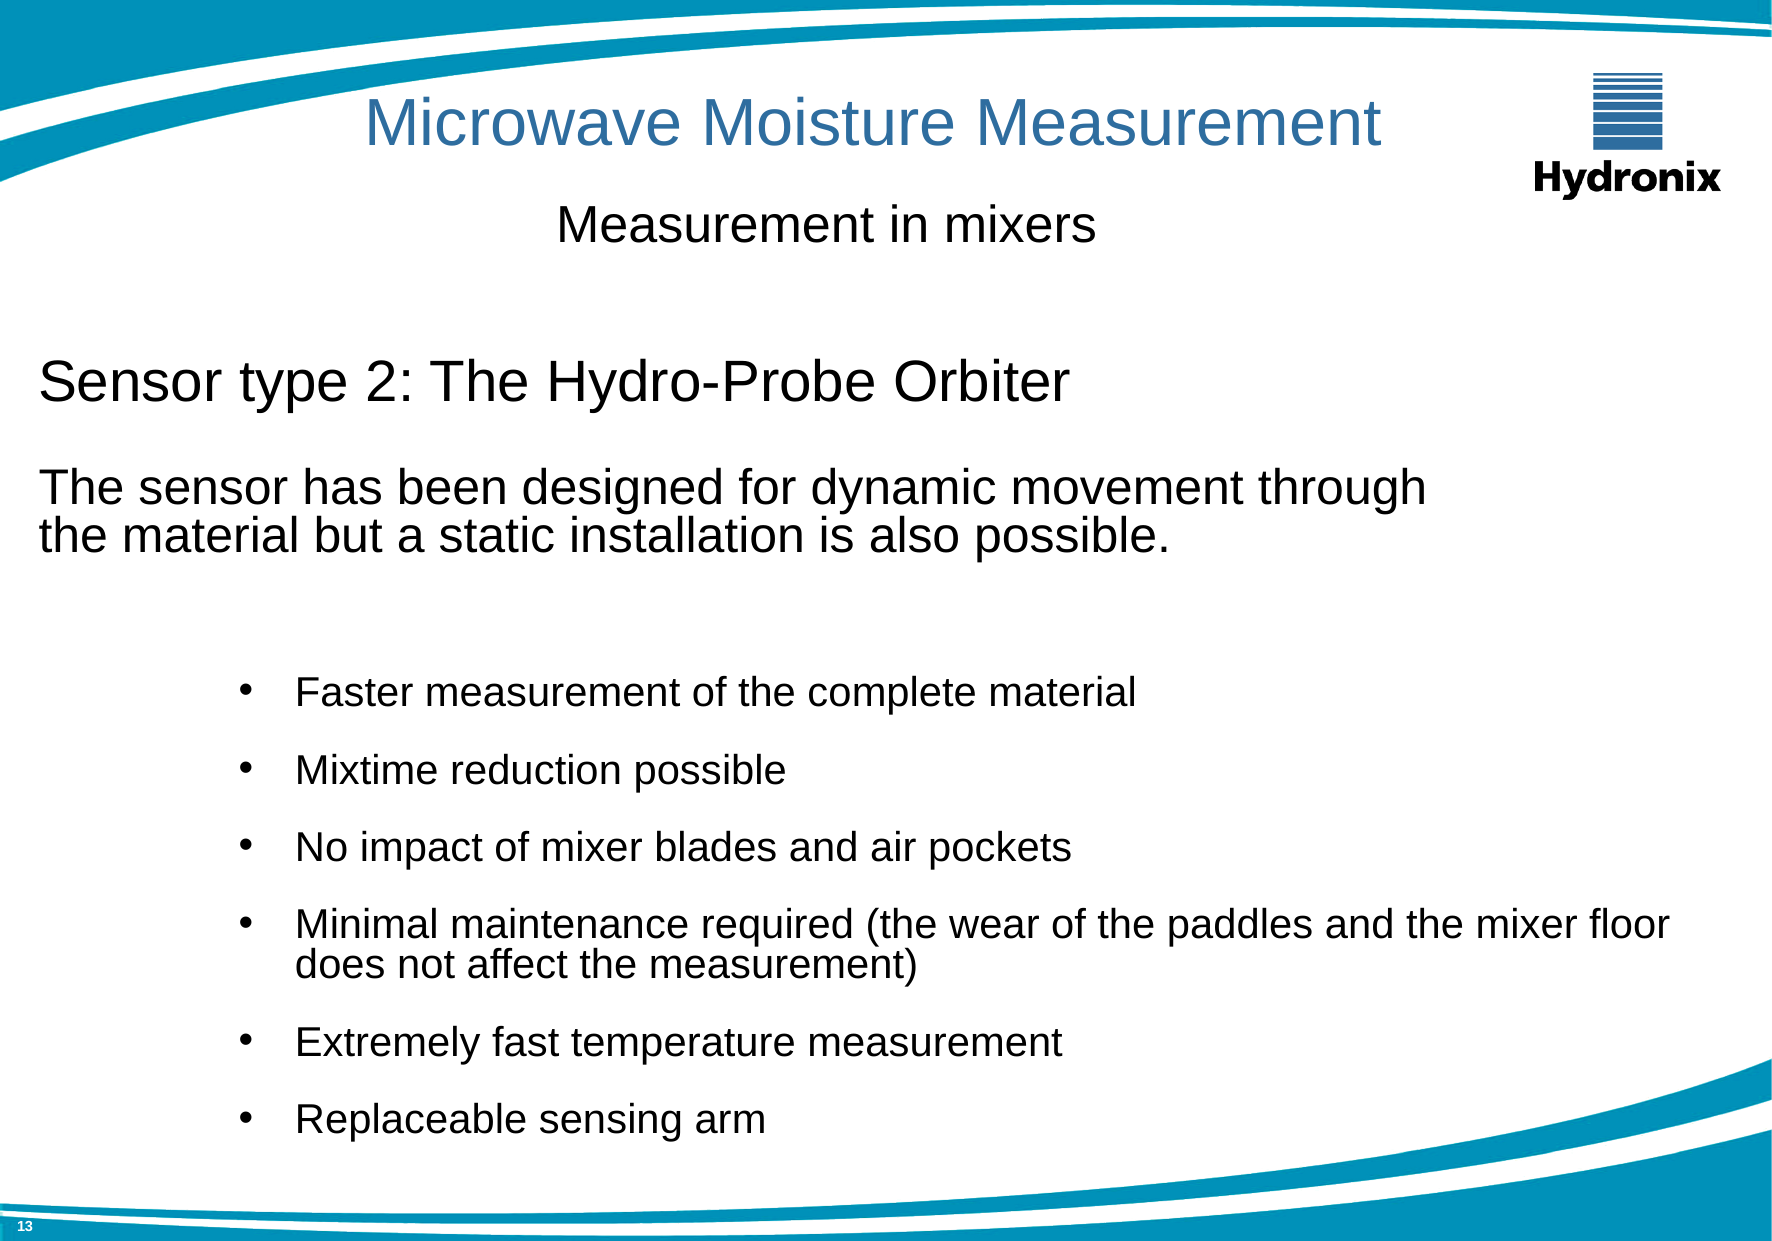

Microwave Moisture Measurement
Measurement in mixers
Sensor type 2: The Hydro-Probe Orbiter
The sensor has been designed for dynamic movement through
the material but a static installation is also possible.
Faster measurement of the complete material
Mixtime reduction possible
No impact of mixer blades and air pockets
Minimal maintenance required (the wear of the paddles and the mixer floor does not affect the measurement)
Extremely fast temperature measurement
Replaceable sensing arm
13